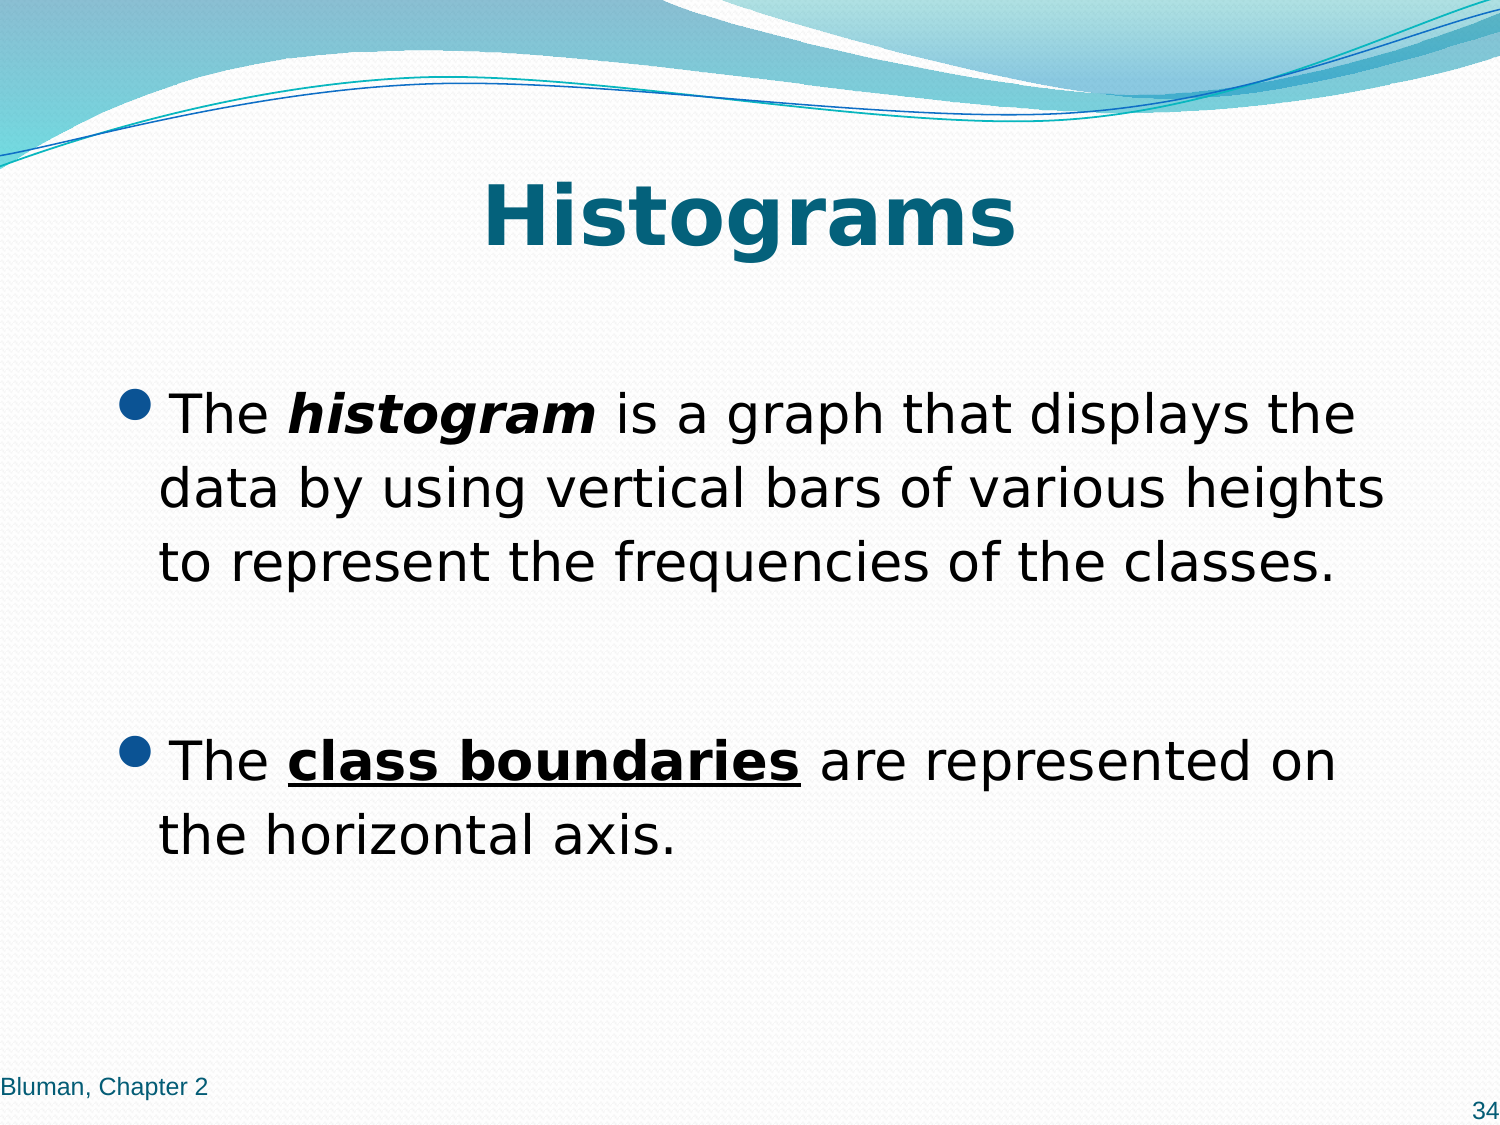

# Histograms
The histogram is a graph that displays the data by using vertical bars of various heights to represent the frequencies of the classes.

The class boundaries are represented on the horizontal axis.
Bluman, Chapter 2
34